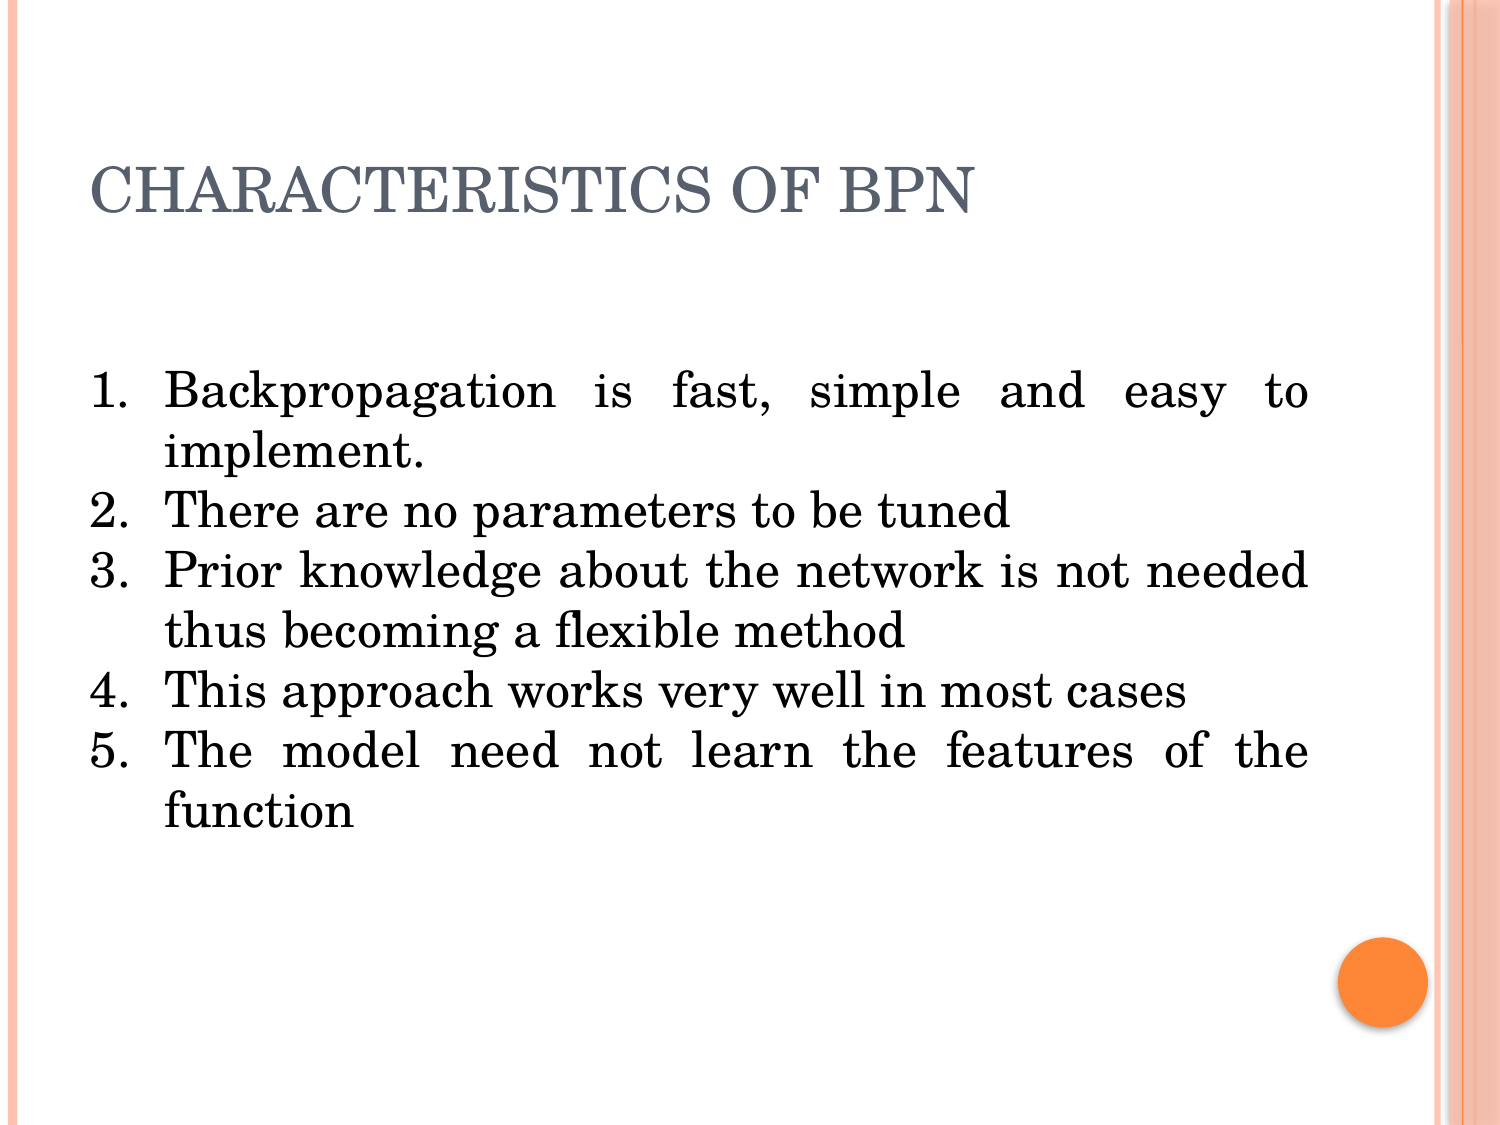

# Characteristics of bpn
Backpropagation is fast, simple and easy to implement.
There are no parameters to be tuned
Prior knowledge about the network is not needed thus becoming a flexible method
This approach works very well in most cases
The model need not learn the features of the function